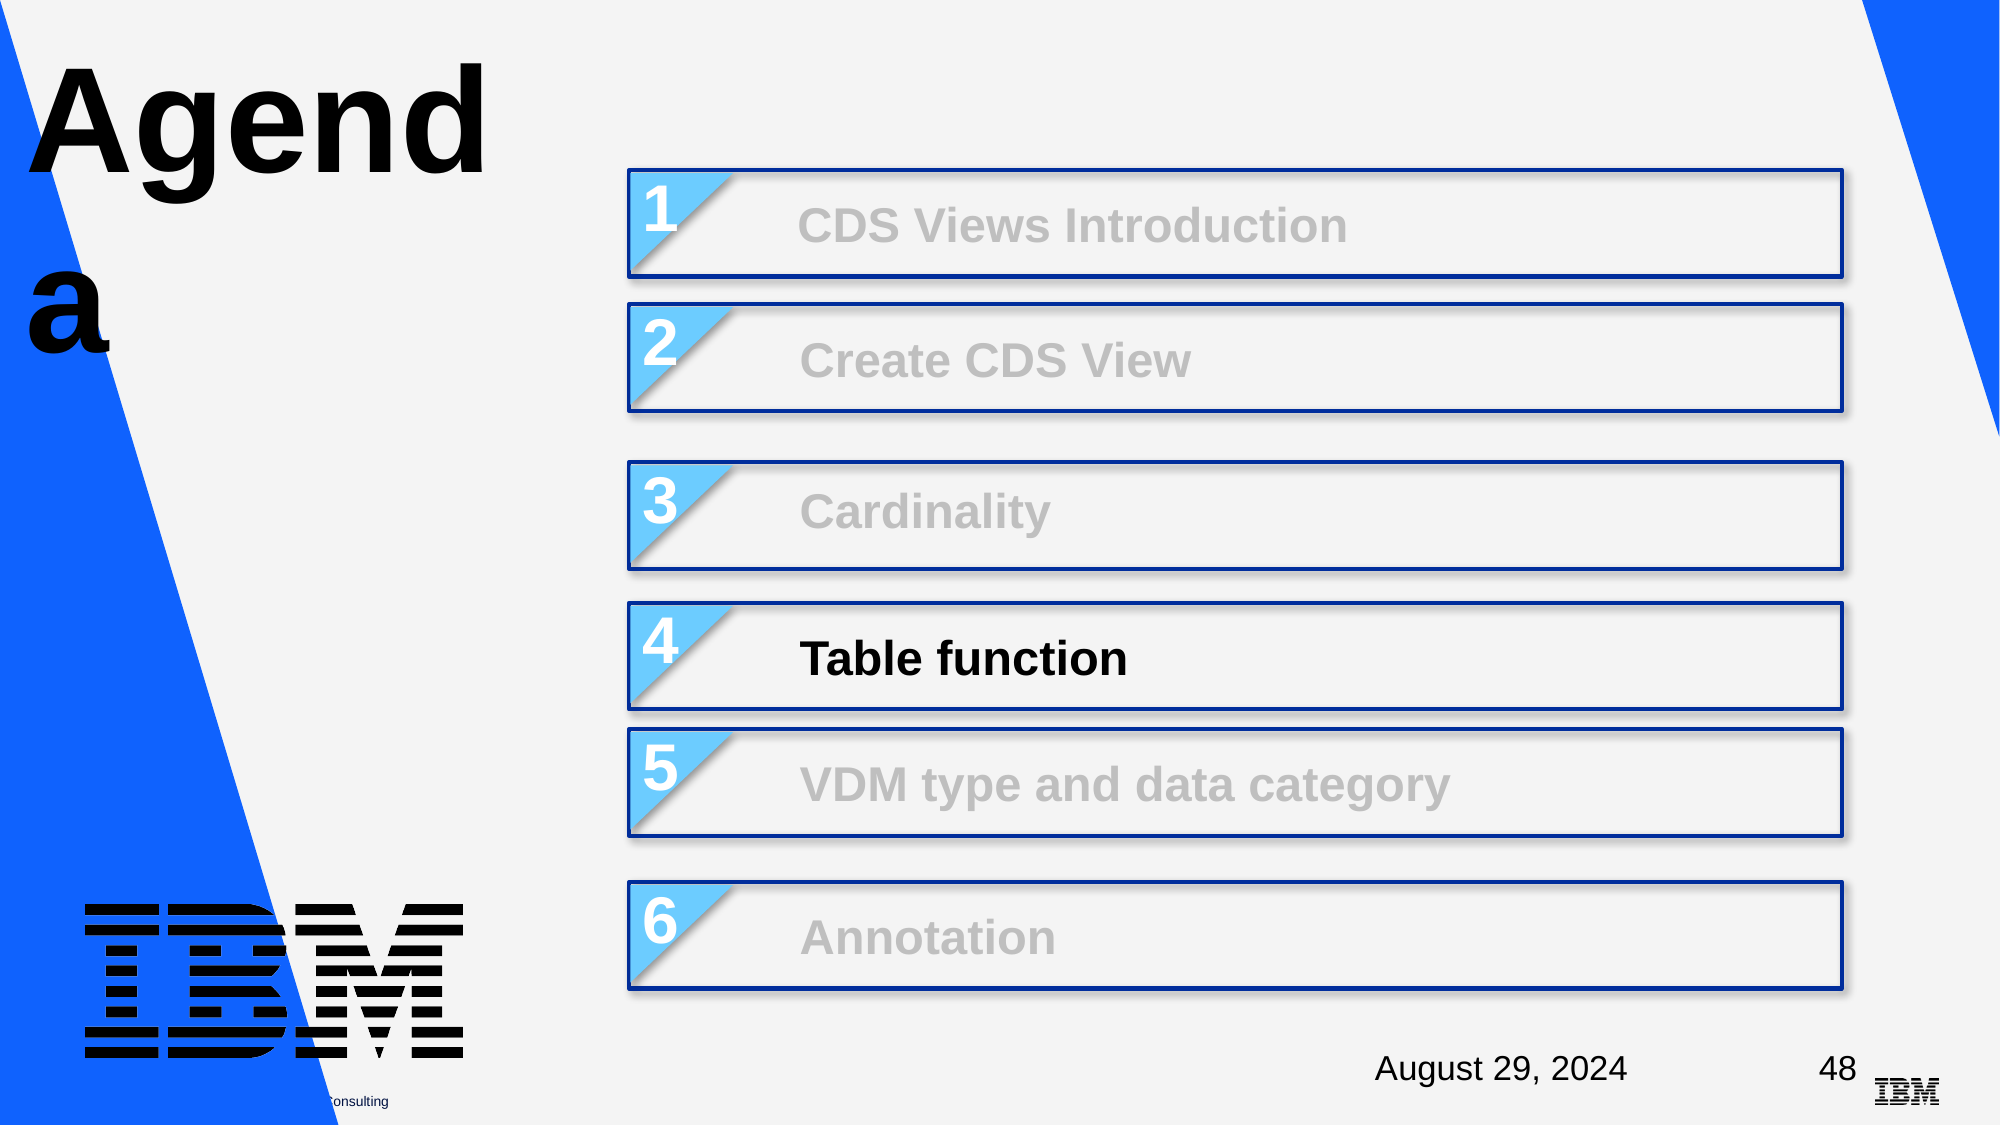

Agenda
1

CDS Views Introduction
2

Create CDS View
3

Cardinality
4

Table function
5

VDM type and data category
6

Annotation